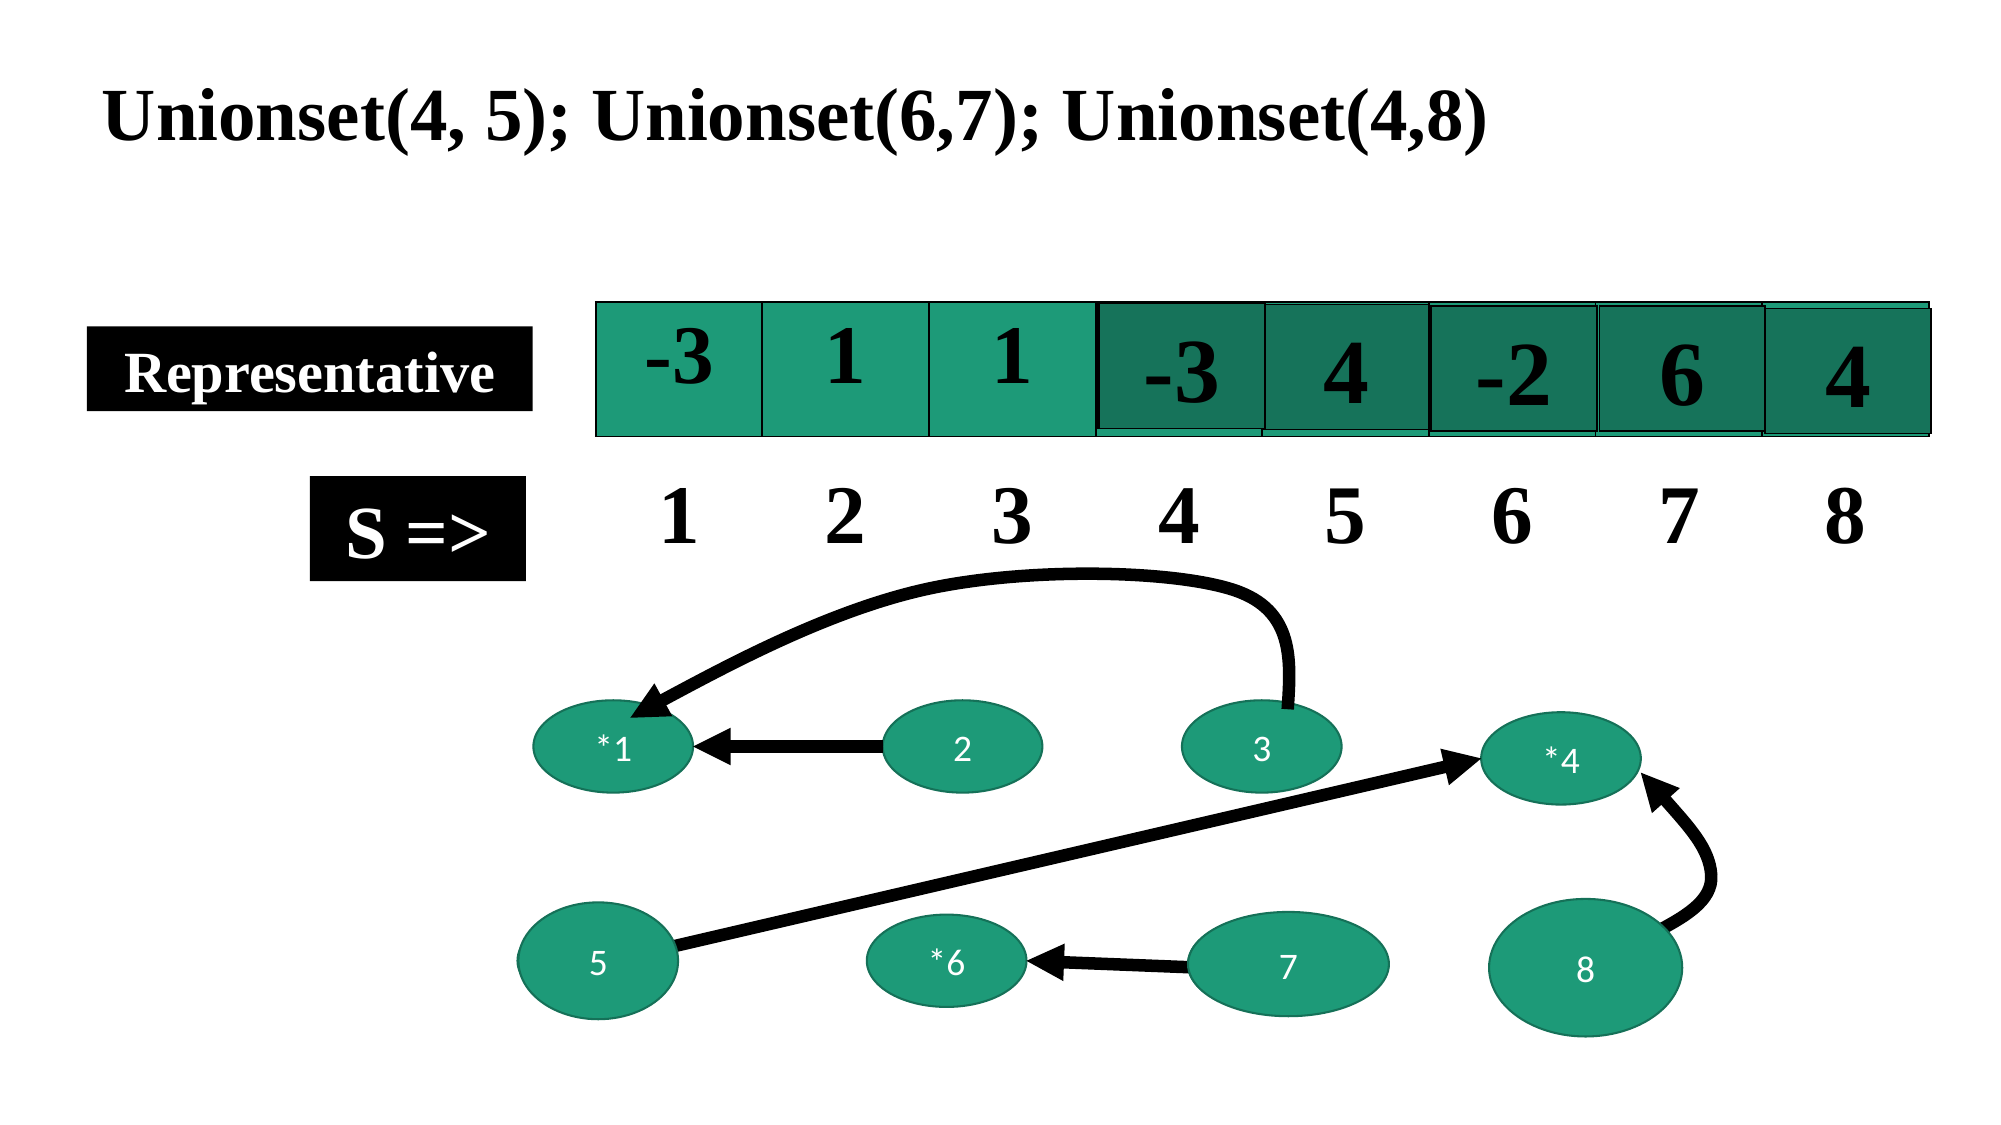

Unionset(4, 5); Unionset(6,7); Unionset(4,8)
| -3 | 1 | 1 | -1 | -1 | -1 | -1 | -1 |
| --- | --- | --- | --- | --- | --- | --- | --- |
-2
-3
4
-2
6
4
Representative
| 1 | 2 | 3 | 4 | 5 | 6 | 7 | 8 |
| --- | --- | --- | --- | --- | --- | --- | --- |
S =>

*1
2
3
*4
5

8
7
*5
*6
*7
*8